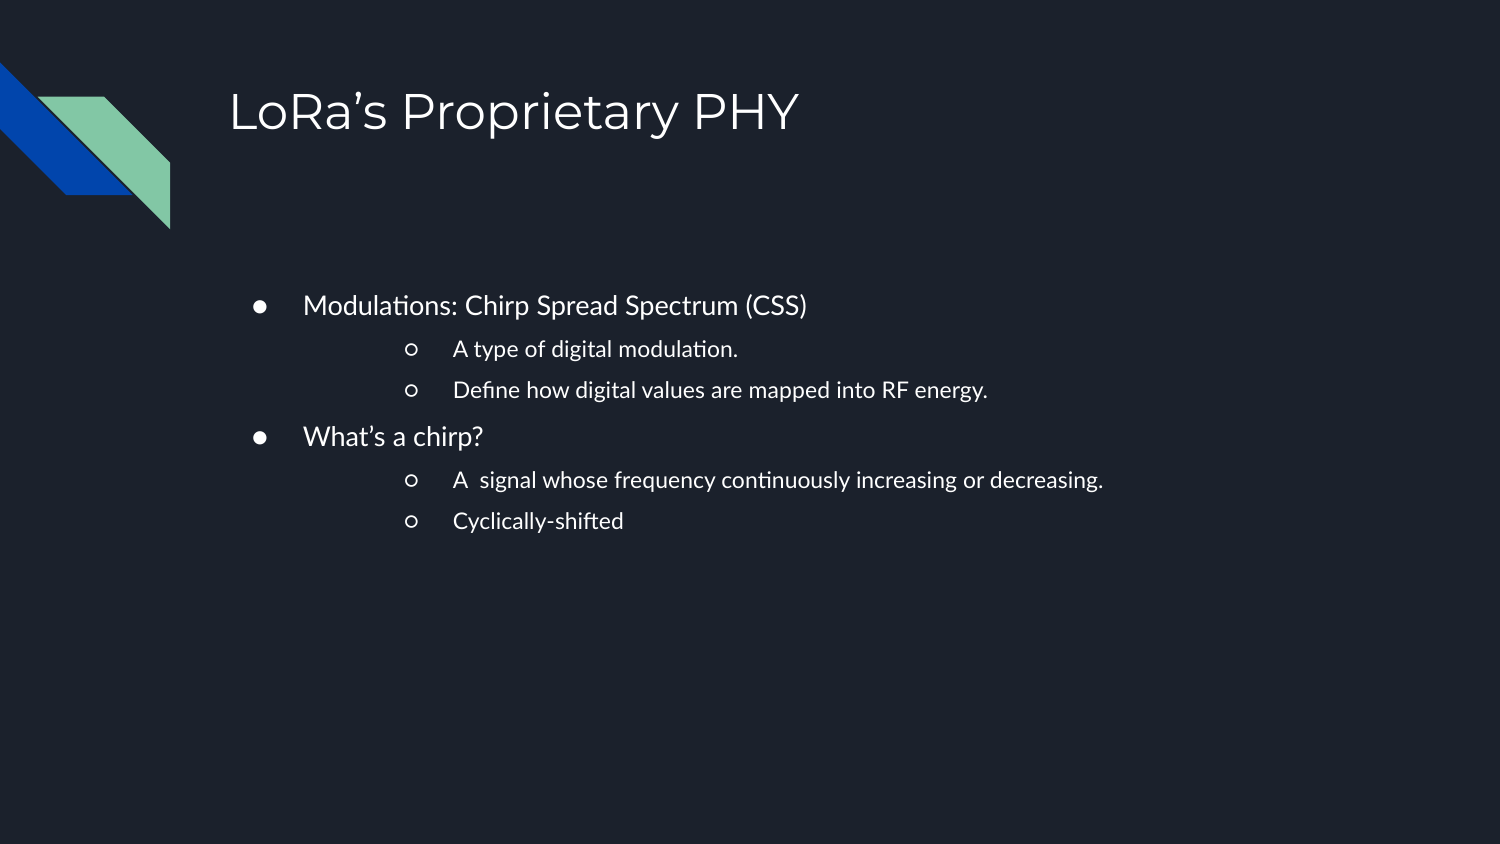

# LoRa’s Proprietary PHY
Modulations: Chirp Spread Spectrum (CSS)
A type of digital modulation.
Define how digital values are mapped into RF energy.
What’s a chirp?
A  signal whose frequency continuously increasing or decreasing.
Cyclically-shifted